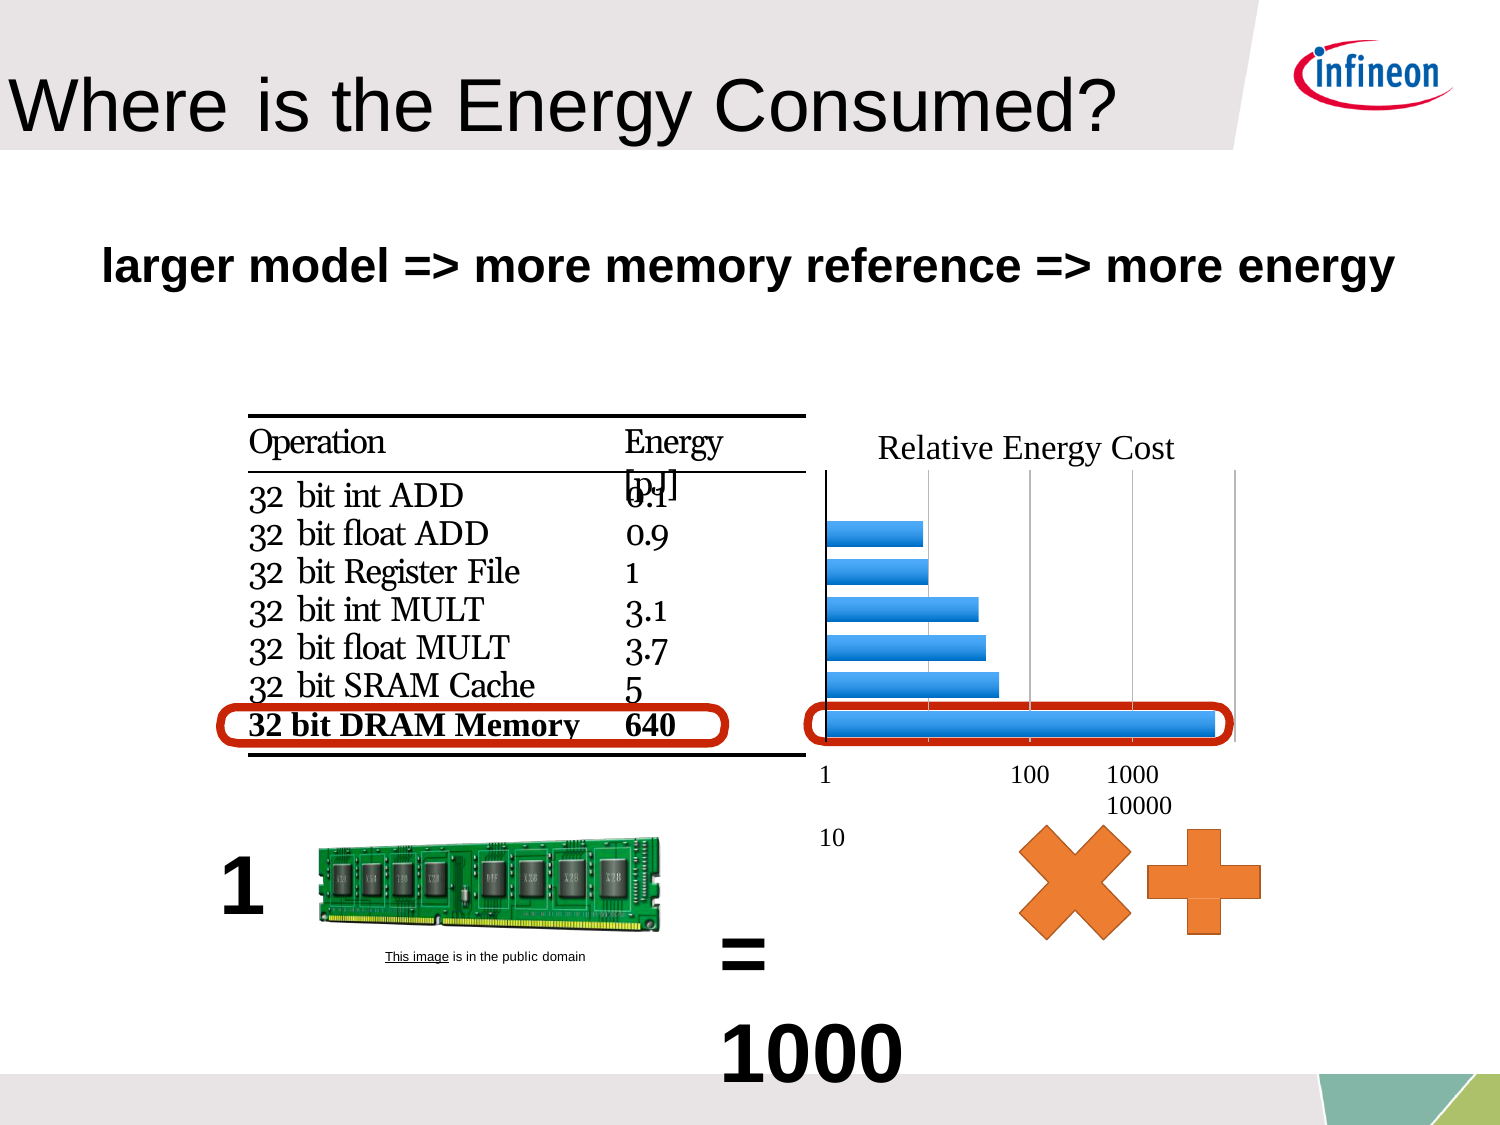

Where	 is	 the Energy Consumed?
larger model => more memory reference => more energy

Operation
Energy [pJ]
Relative Energy Cost

32  bit int ADD	0.1
32  bit float ADD	0.9
32  bit Register File	1
32  bit int MULT	3.1
32  bit float MULT	3.7
32  bit SRAM Cache	5
32 bit DRAM Memory	640

96
1	10

=	1000
100
1000	10000

1

This image is in the public domain